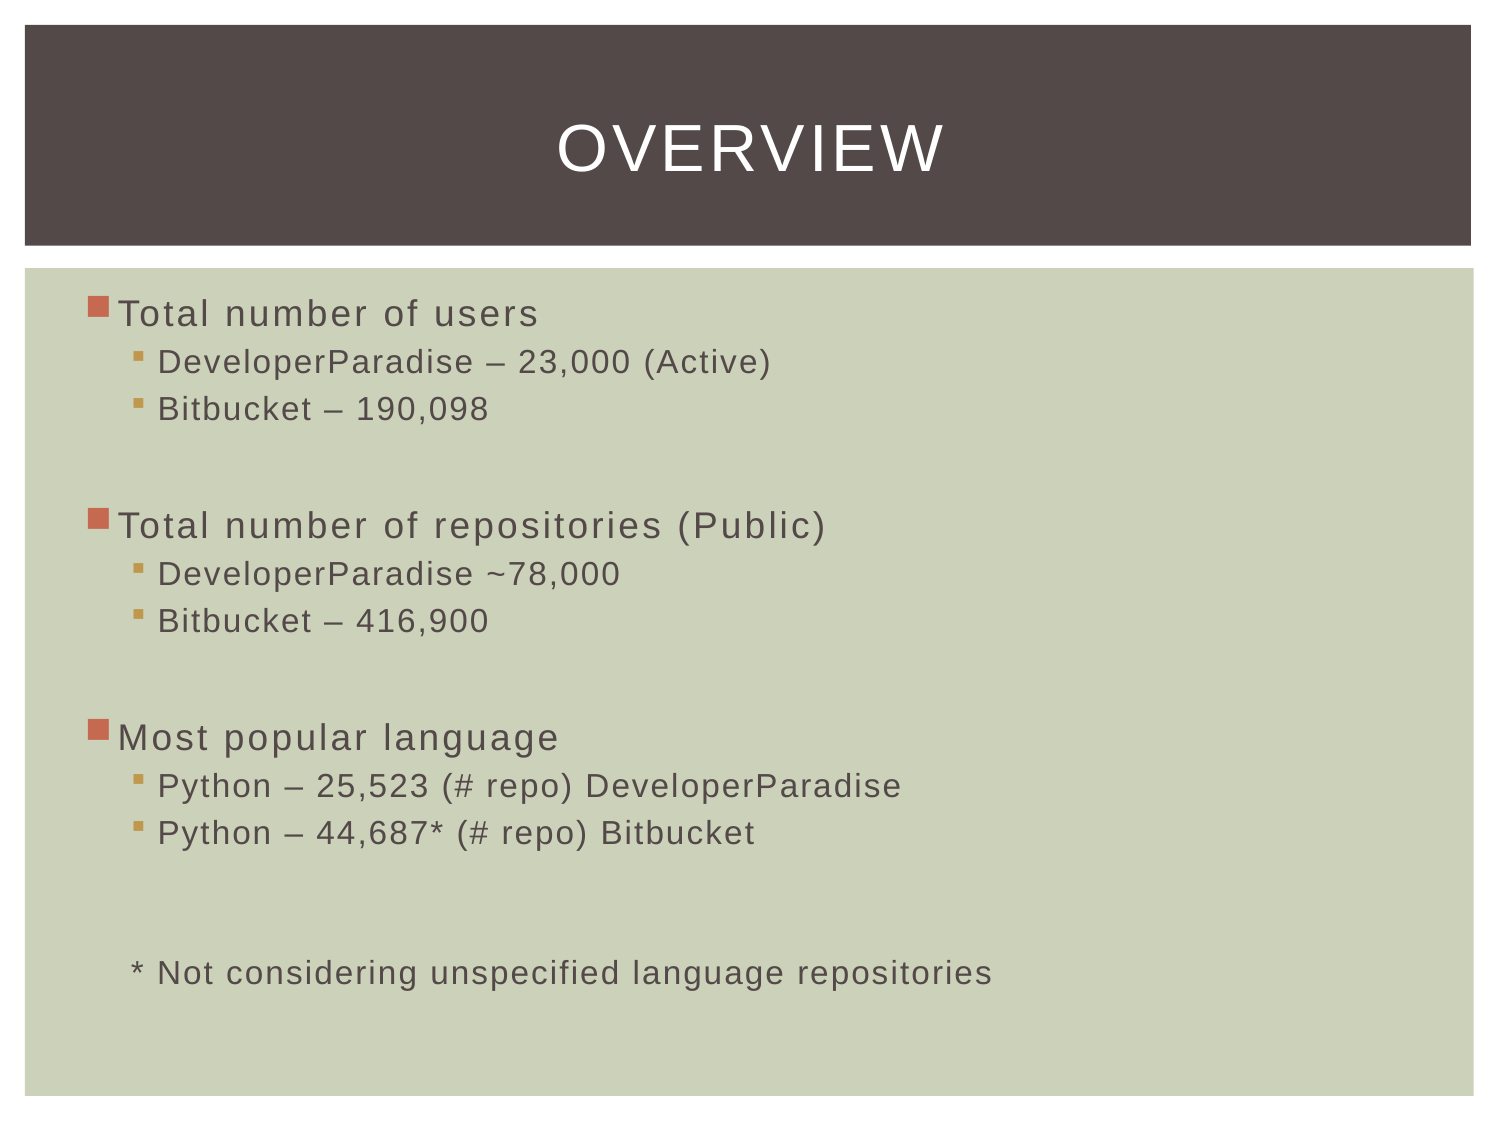

# Overview
Total number of users
DeveloperParadise – 23,000 (Active)
Bitbucket – 190,098

Total number of repositories (Public)
DeveloperParadise ~78,000
Bitbucket – 416,900

Most popular language
Python – 25,523 (# repo) DeveloperParadise
Python – 44,687* (# repo) Bitbucket

* Not considering unspecified language repositories